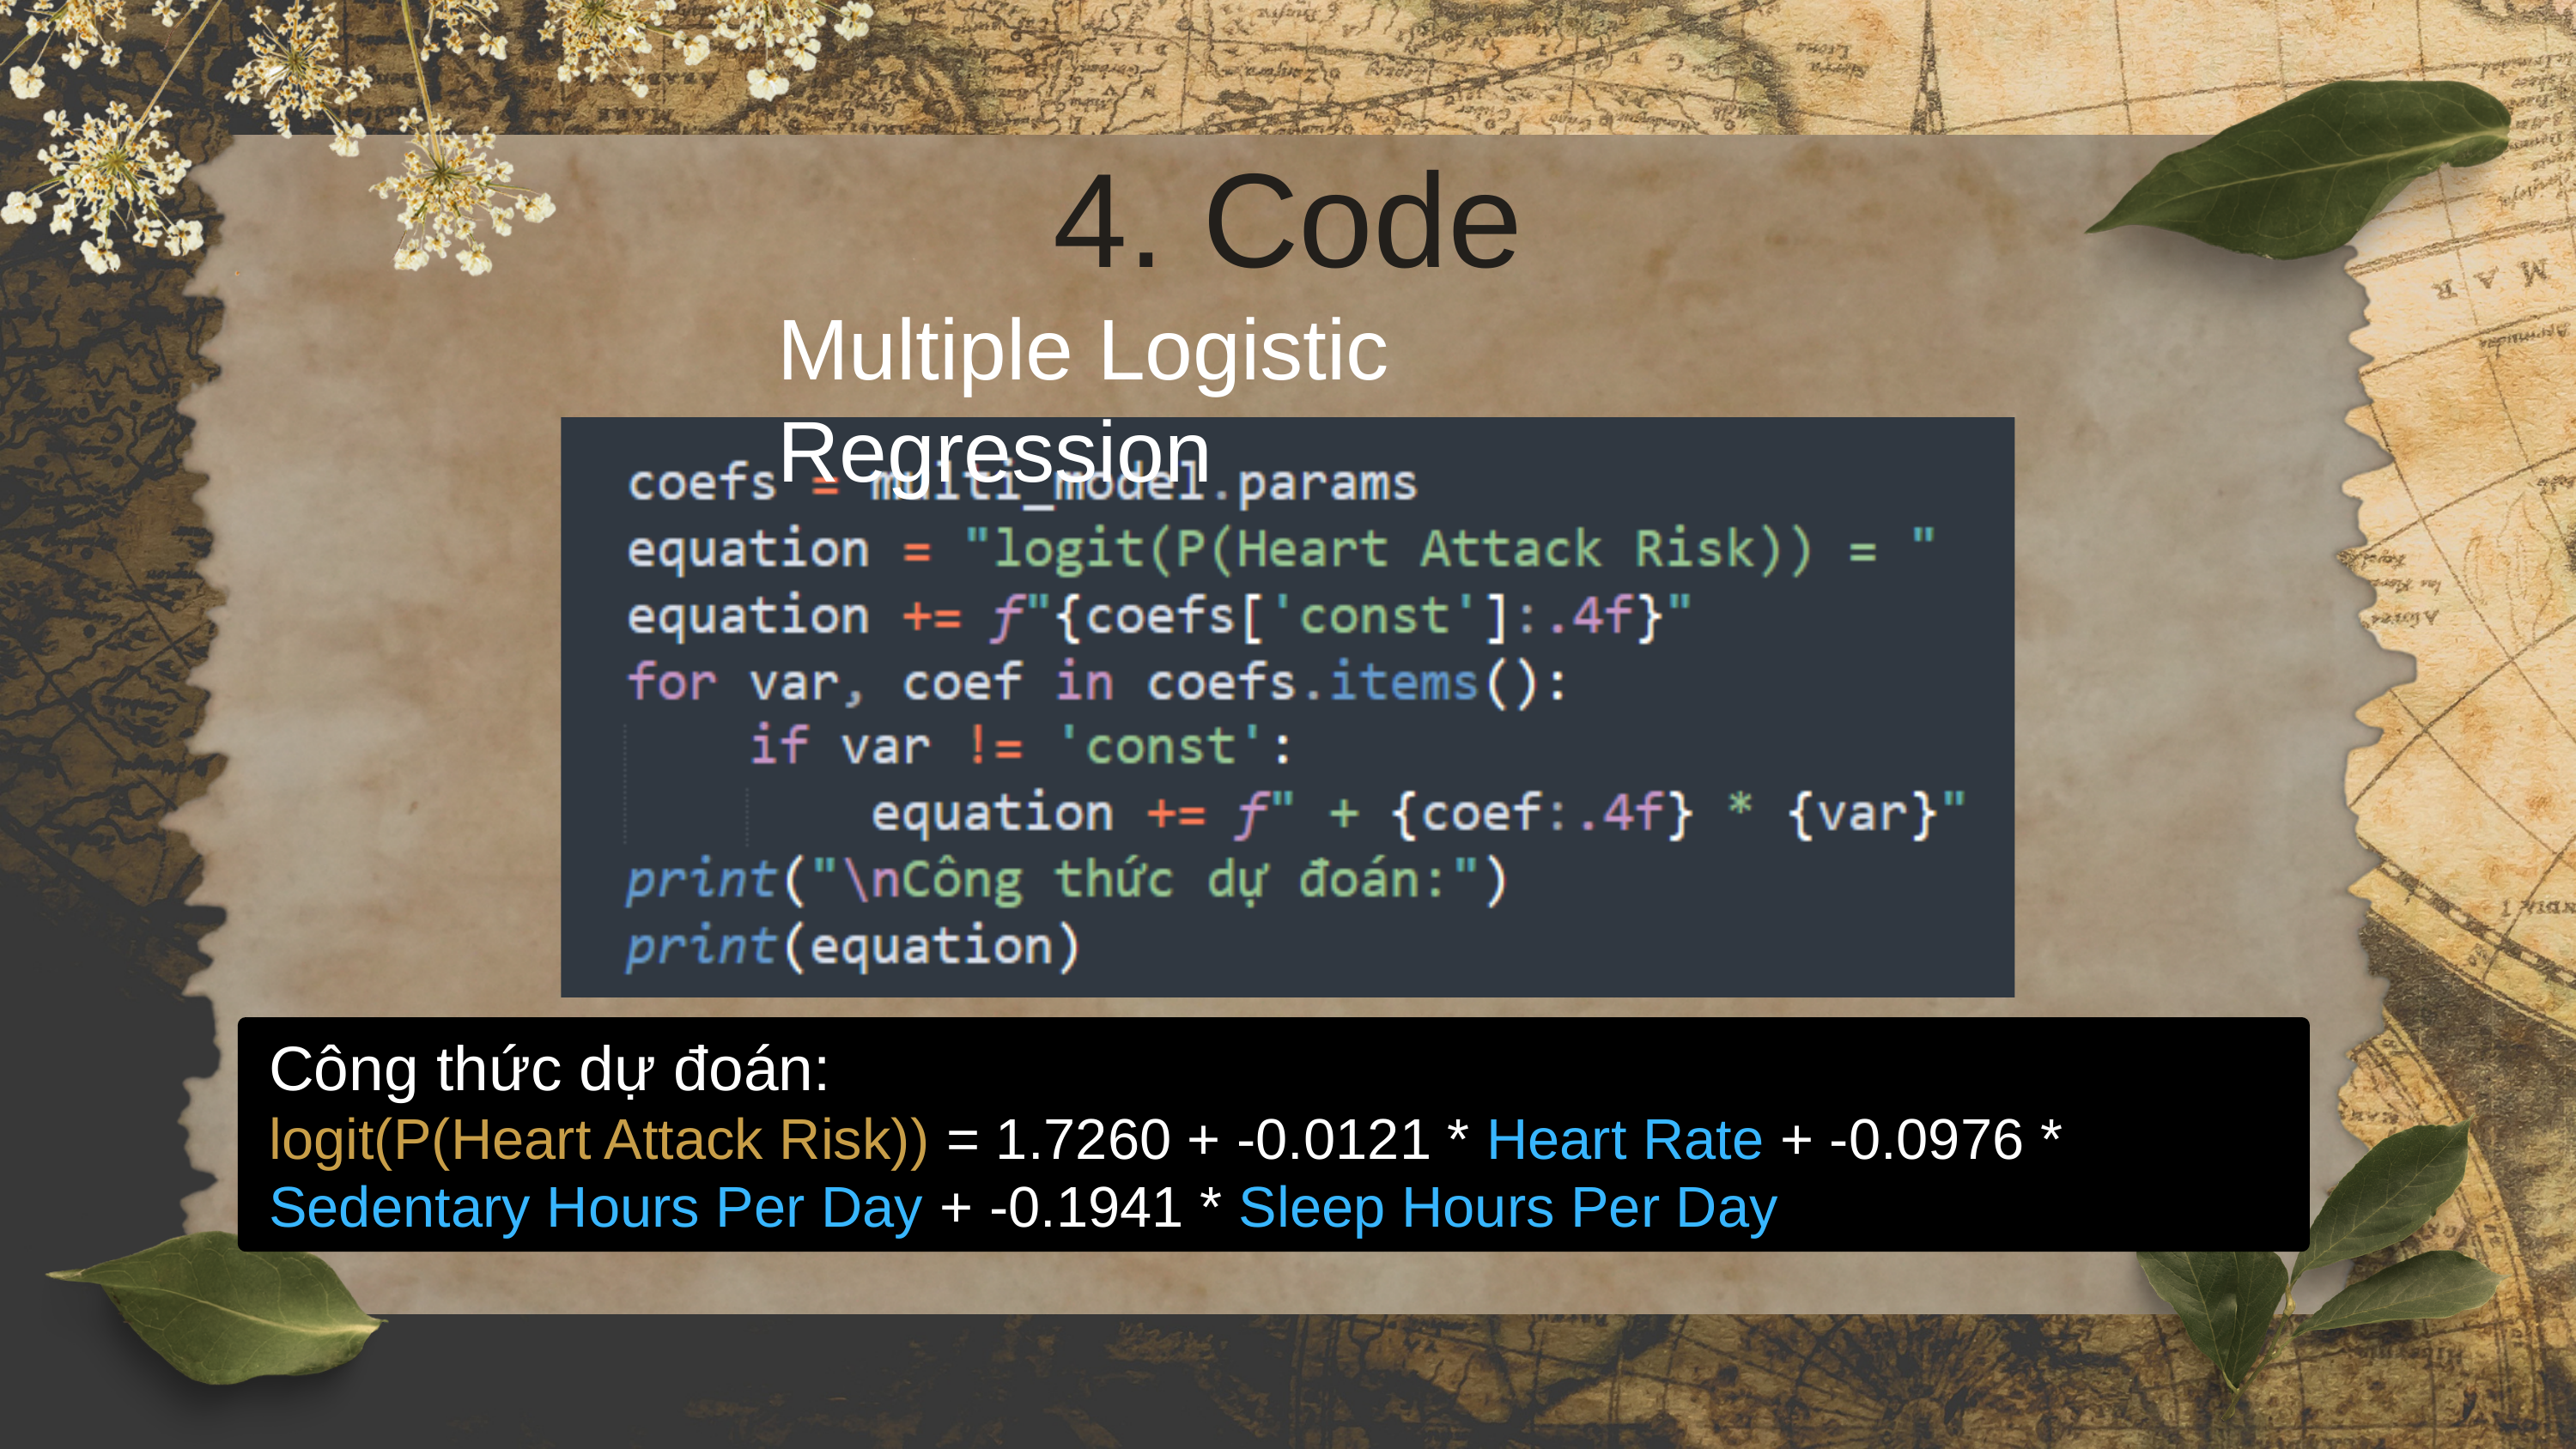

4. Code
Multiple Logistic Regression

Công thức dự đoán:
logit(P(Heart Attack Risk)) = 1.7260 + -0.0121 * Heart Rate + -0.0976 * Sedentary Hours Per Day + -0.1941 * Sleep Hours Per Day